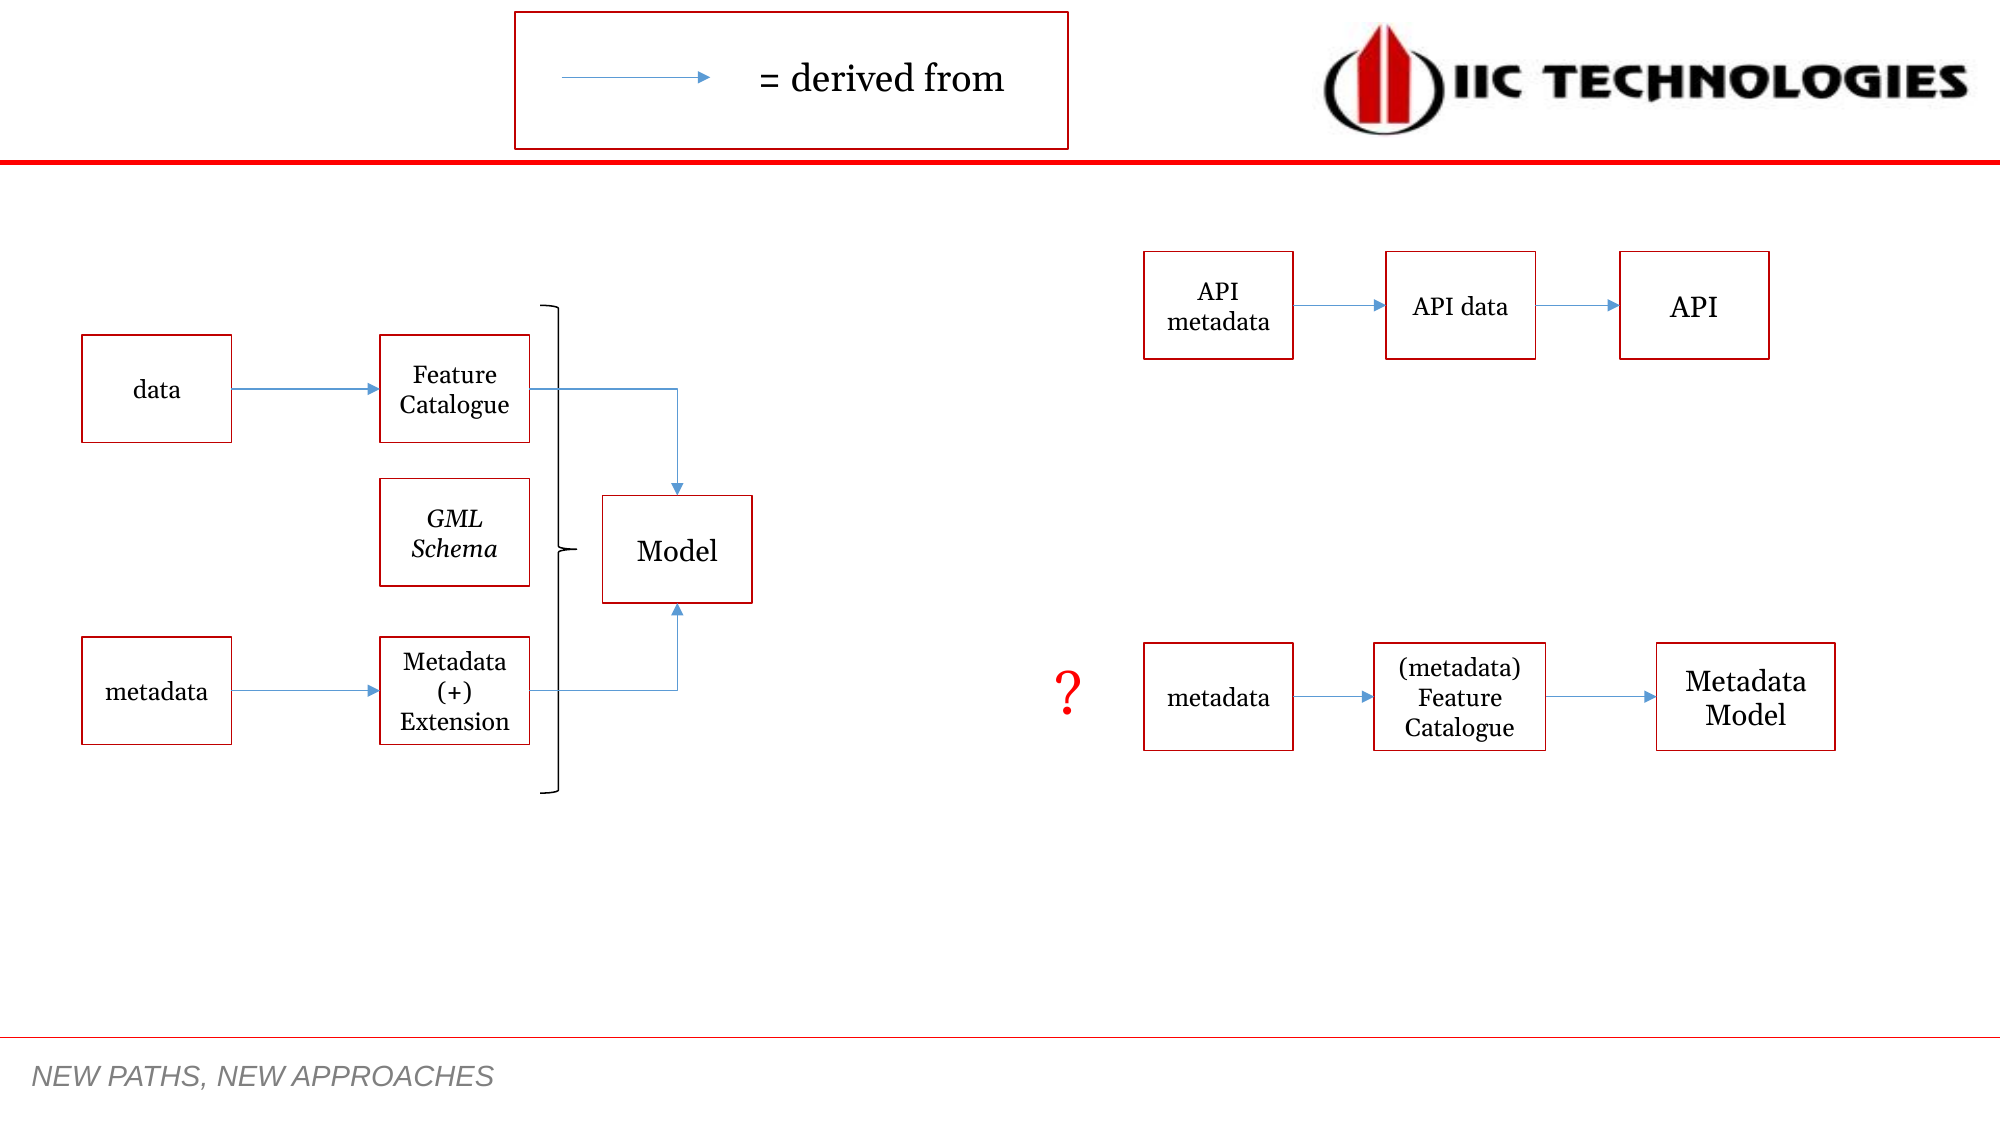

= derived from
API metadata
API data
API

data
Feature Catalogue
GML Schema
Model
metadata
Metadata
(+)
Extension
metadata
(metadata)
Feature Catalogue
Metadata
Model
?